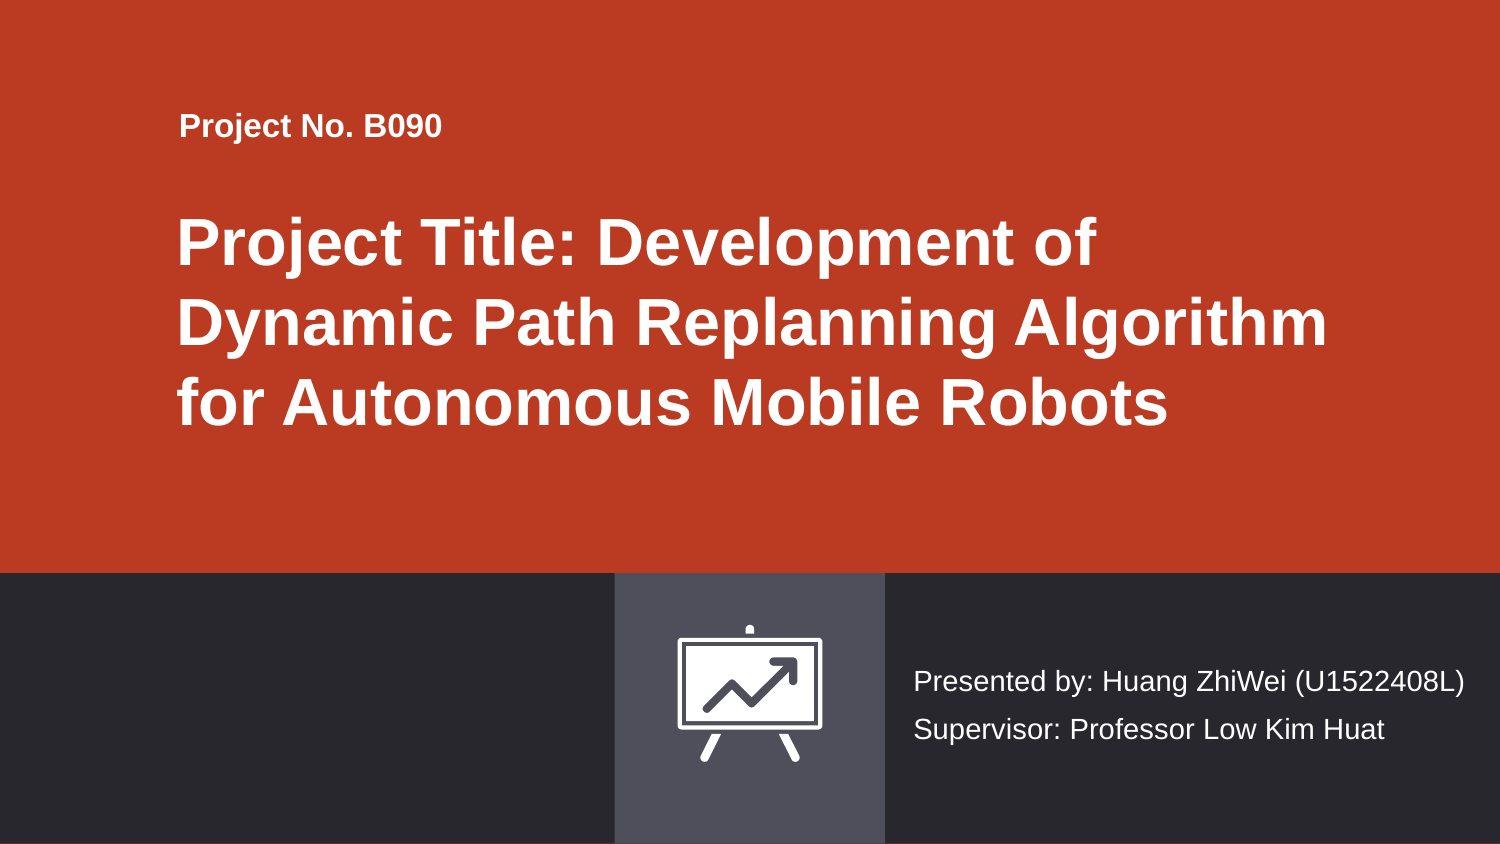

# Project Title: Development of Dynamic Path Replanning Algorithm for Autonomous Mobile Robots
Project No. B090

Presented by: Huang ZhiWei (U1522408L)
Supervisor: Professor Low Kim Huat